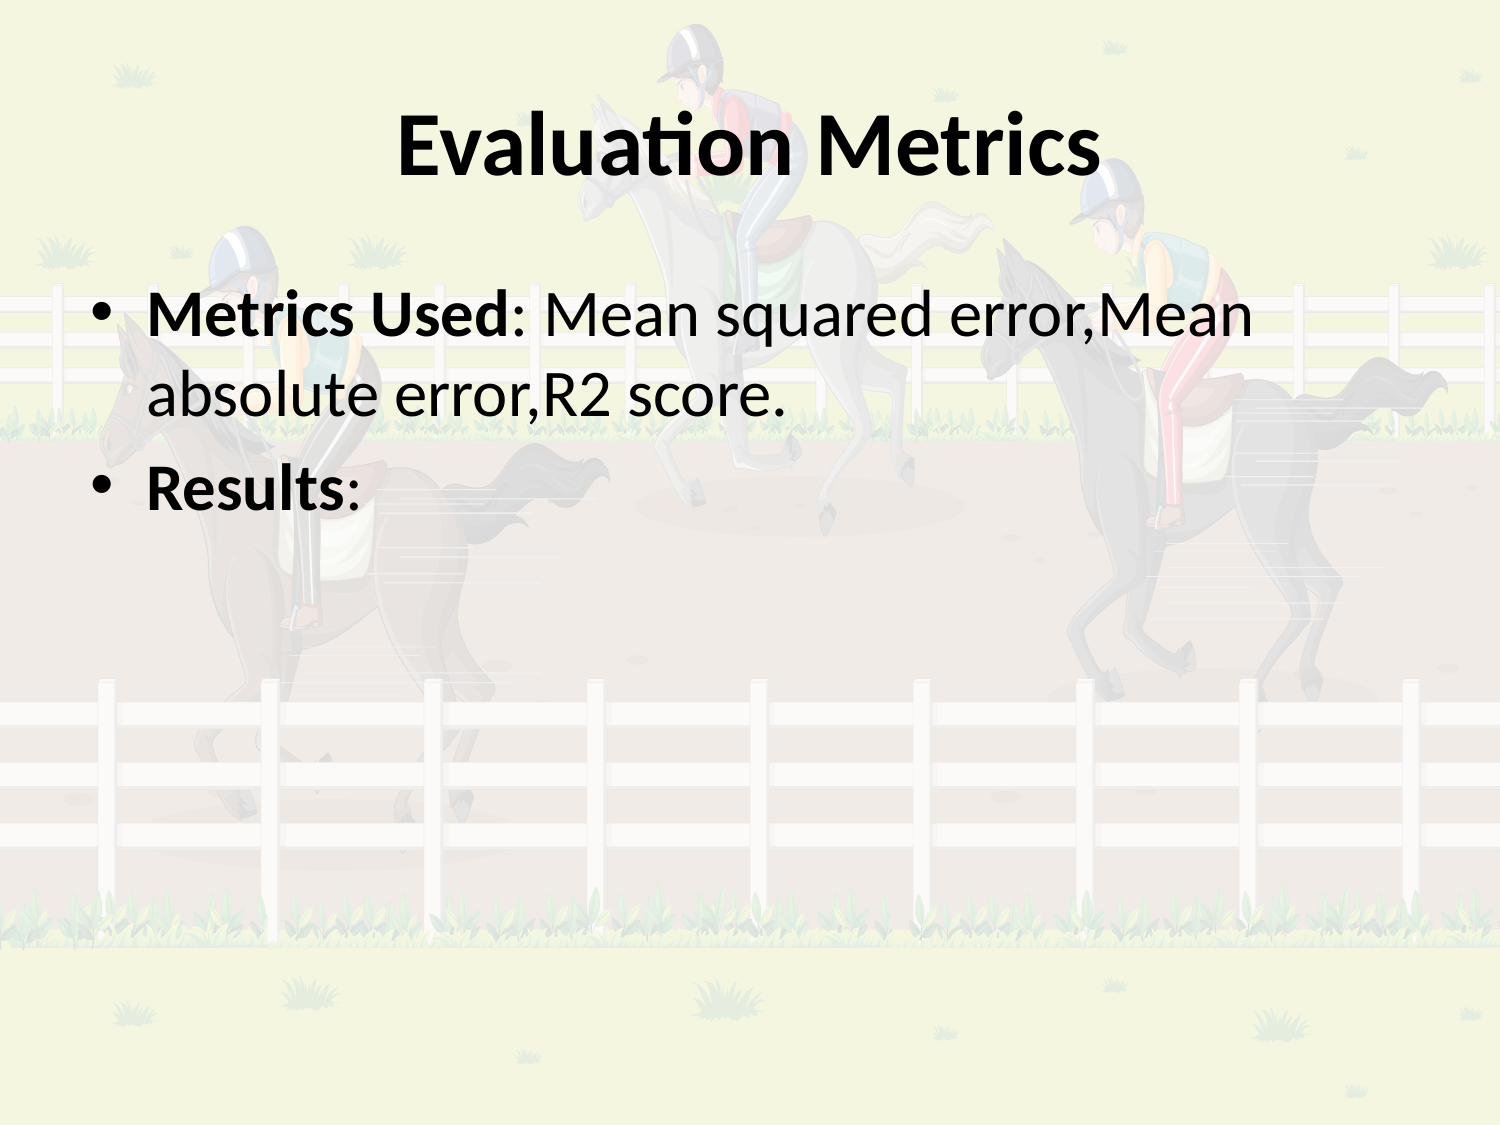

# Evaluation Metrics
Metrics Used: Mean squared error,Mean absolute error,R2 score.
Results: